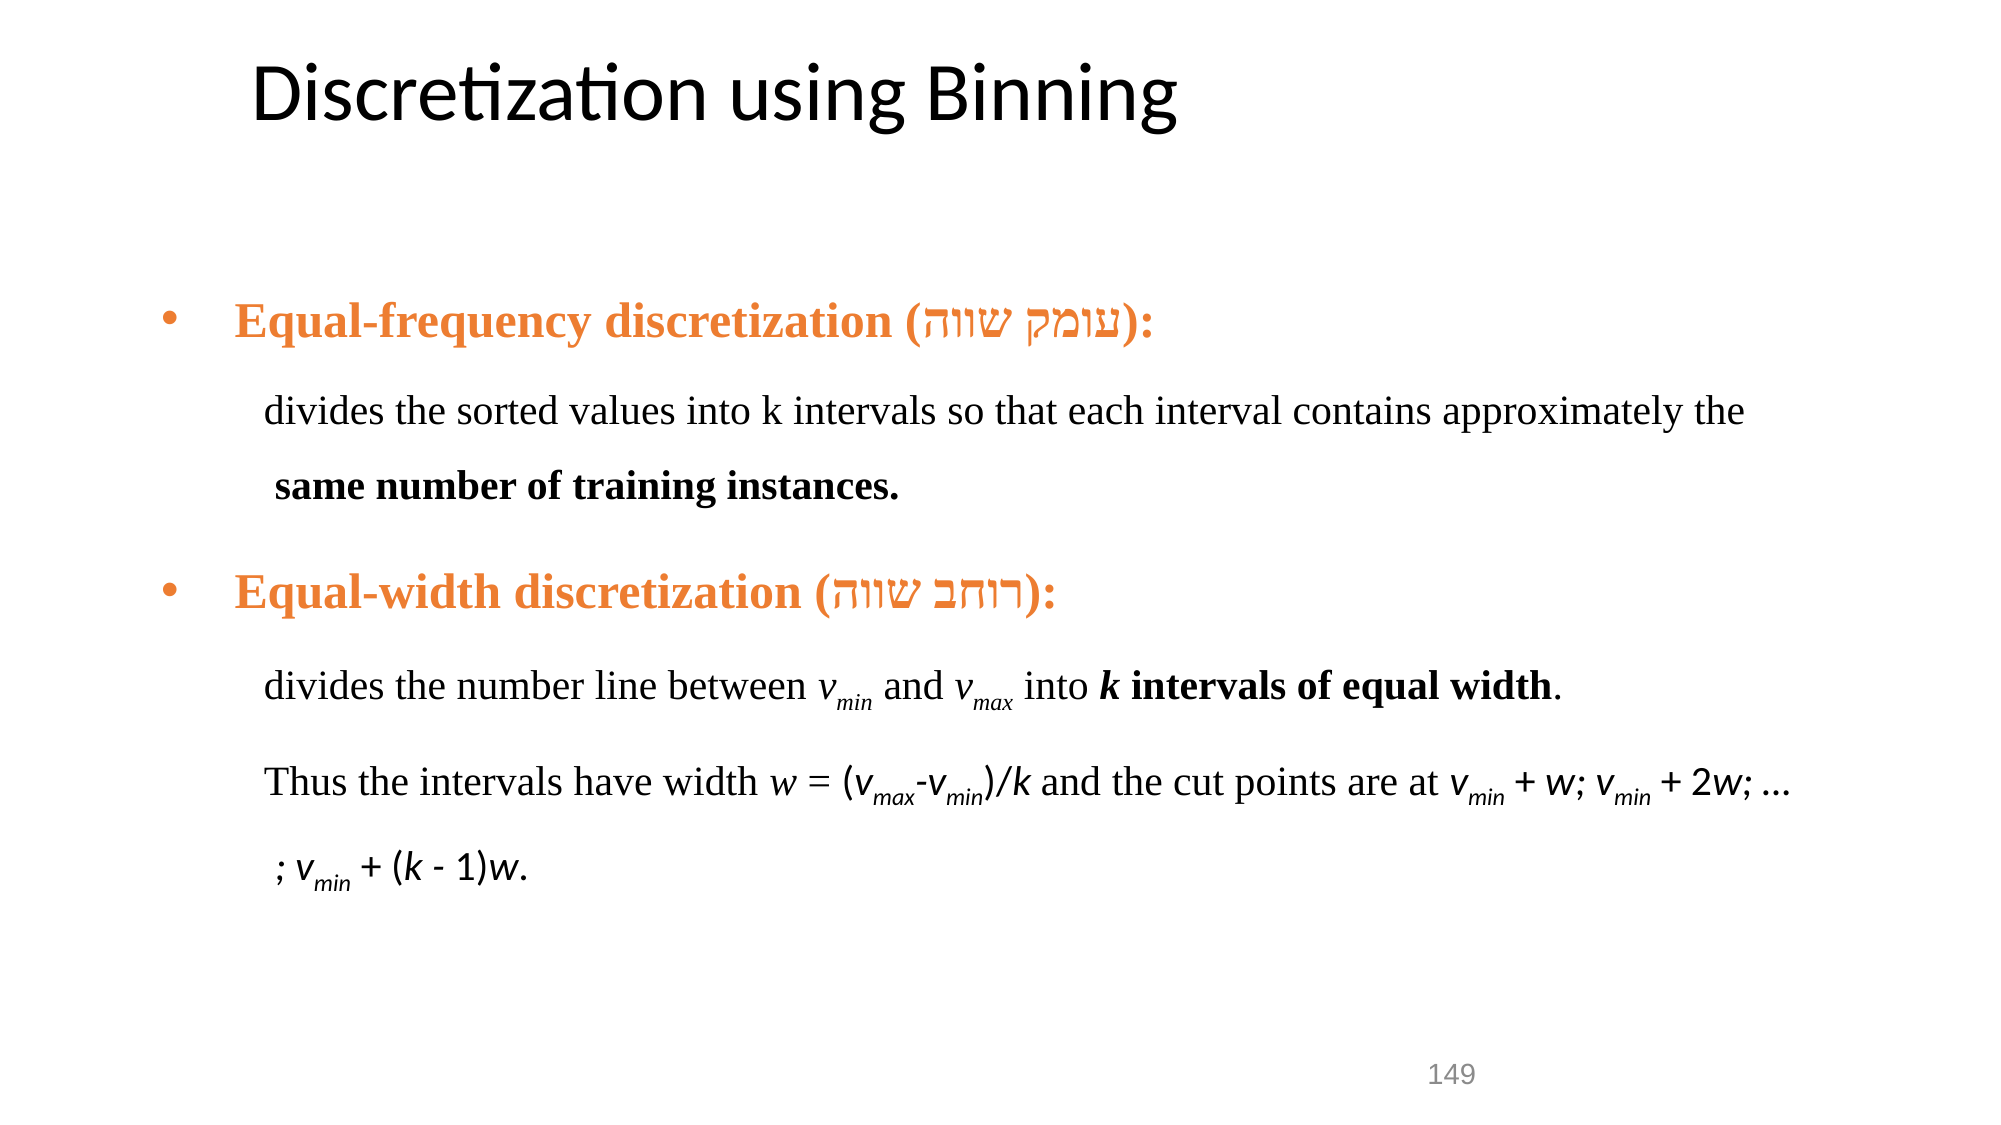

# Discretization using Binning
Equal-frequency discretization (עומק שווה):
divides the sorted values into k intervals so that each interval contains approximately the same number of training instances.
Equal-width discretization (רוחב שווה):
divides the number line between vmin and vmax into k intervals of equal width.
Thus the intervals have width w = (vmax-vmin)/k and the cut points are at vmin + w; vmin + 2w; … ; vmin + (k - 1)w.
149